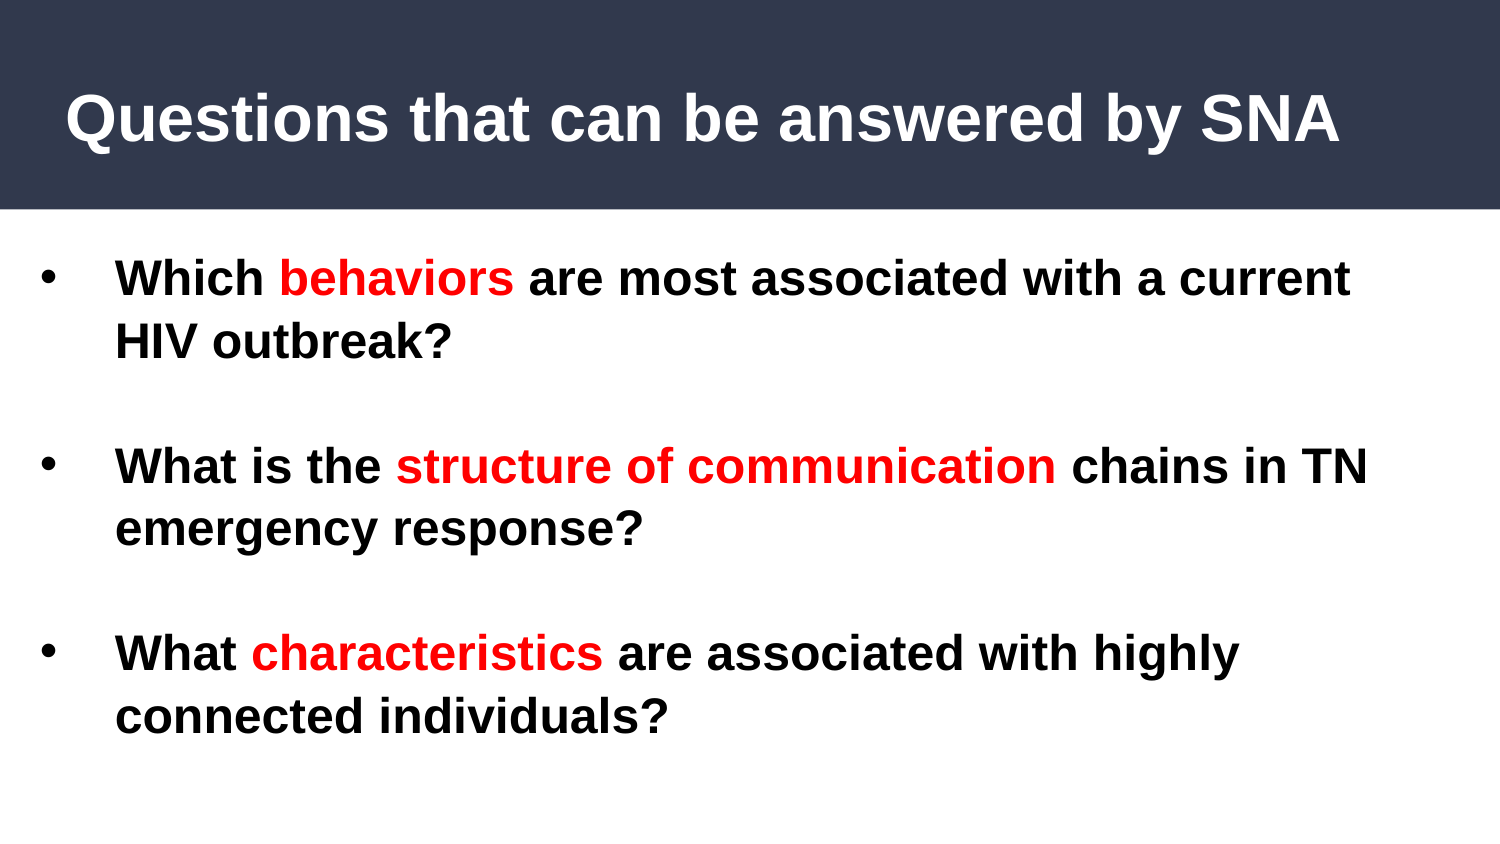

# Questions that can be answered by SNA
Which behaviors are most associated with a current HIV outbreak?

What is the structure of communication chains in TN emergency response?

What characteristics are associated with highly connected individuals?